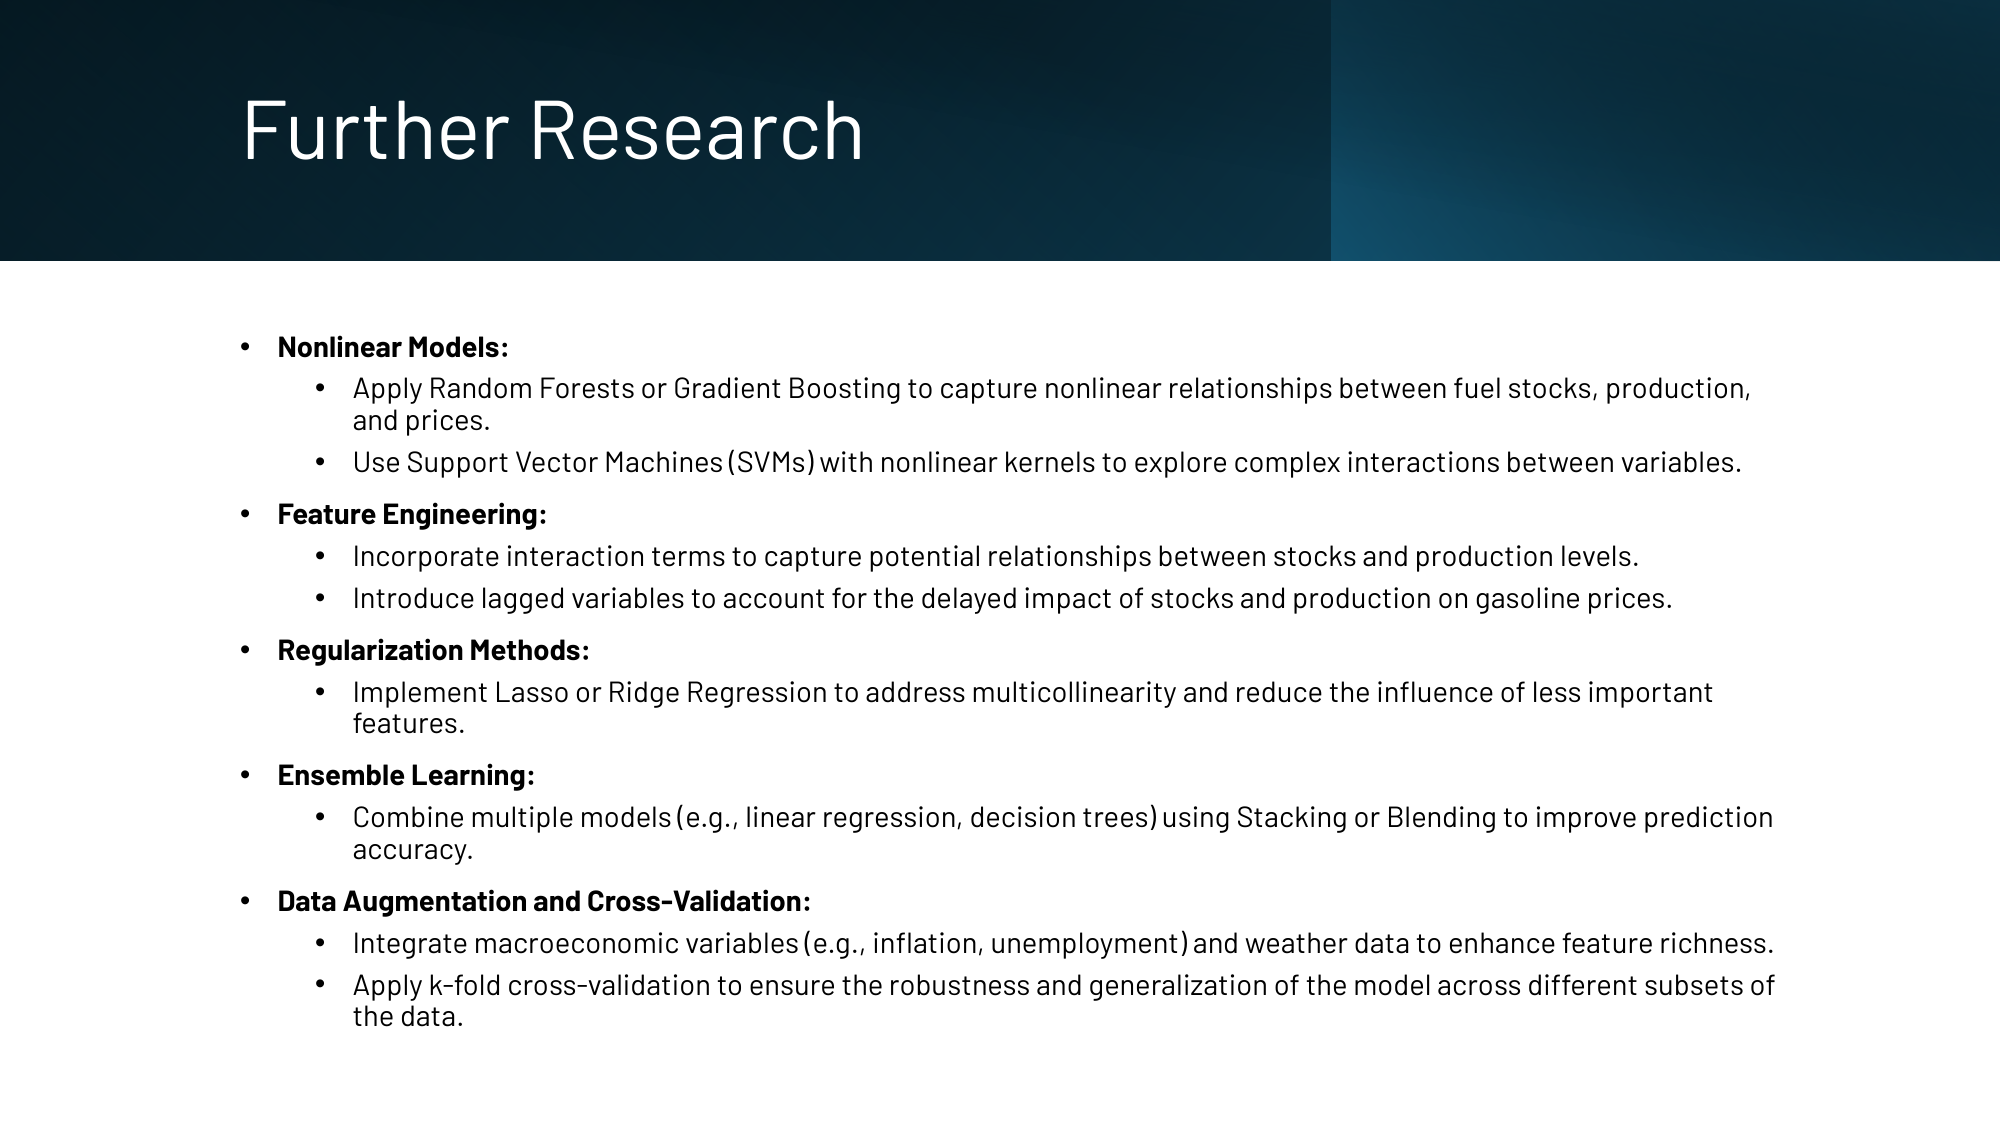

# Further Research
Nonlinear Models:
Apply Random Forests or Gradient Boosting to capture nonlinear relationships between fuel stocks, production, and prices.
Use Support Vector Machines (SVMs) with nonlinear kernels to explore complex interactions between variables.
Feature Engineering:
Incorporate interaction terms to capture potential relationships between stocks and production levels.
Introduce lagged variables to account for the delayed impact of stocks and production on gasoline prices.
Regularization Methods:
Implement Lasso or Ridge Regression to address multicollinearity and reduce the influence of less important features.
Ensemble Learning:
Combine multiple models (e.g., linear regression, decision trees) using Stacking or Blending to improve prediction accuracy.
Data Augmentation and Cross-Validation:
Integrate macroeconomic variables (e.g., inflation, unemployment) and weather data to enhance feature richness.
Apply k-fold cross-validation to ensure the robustness and generalization of the model across different subsets of the data.